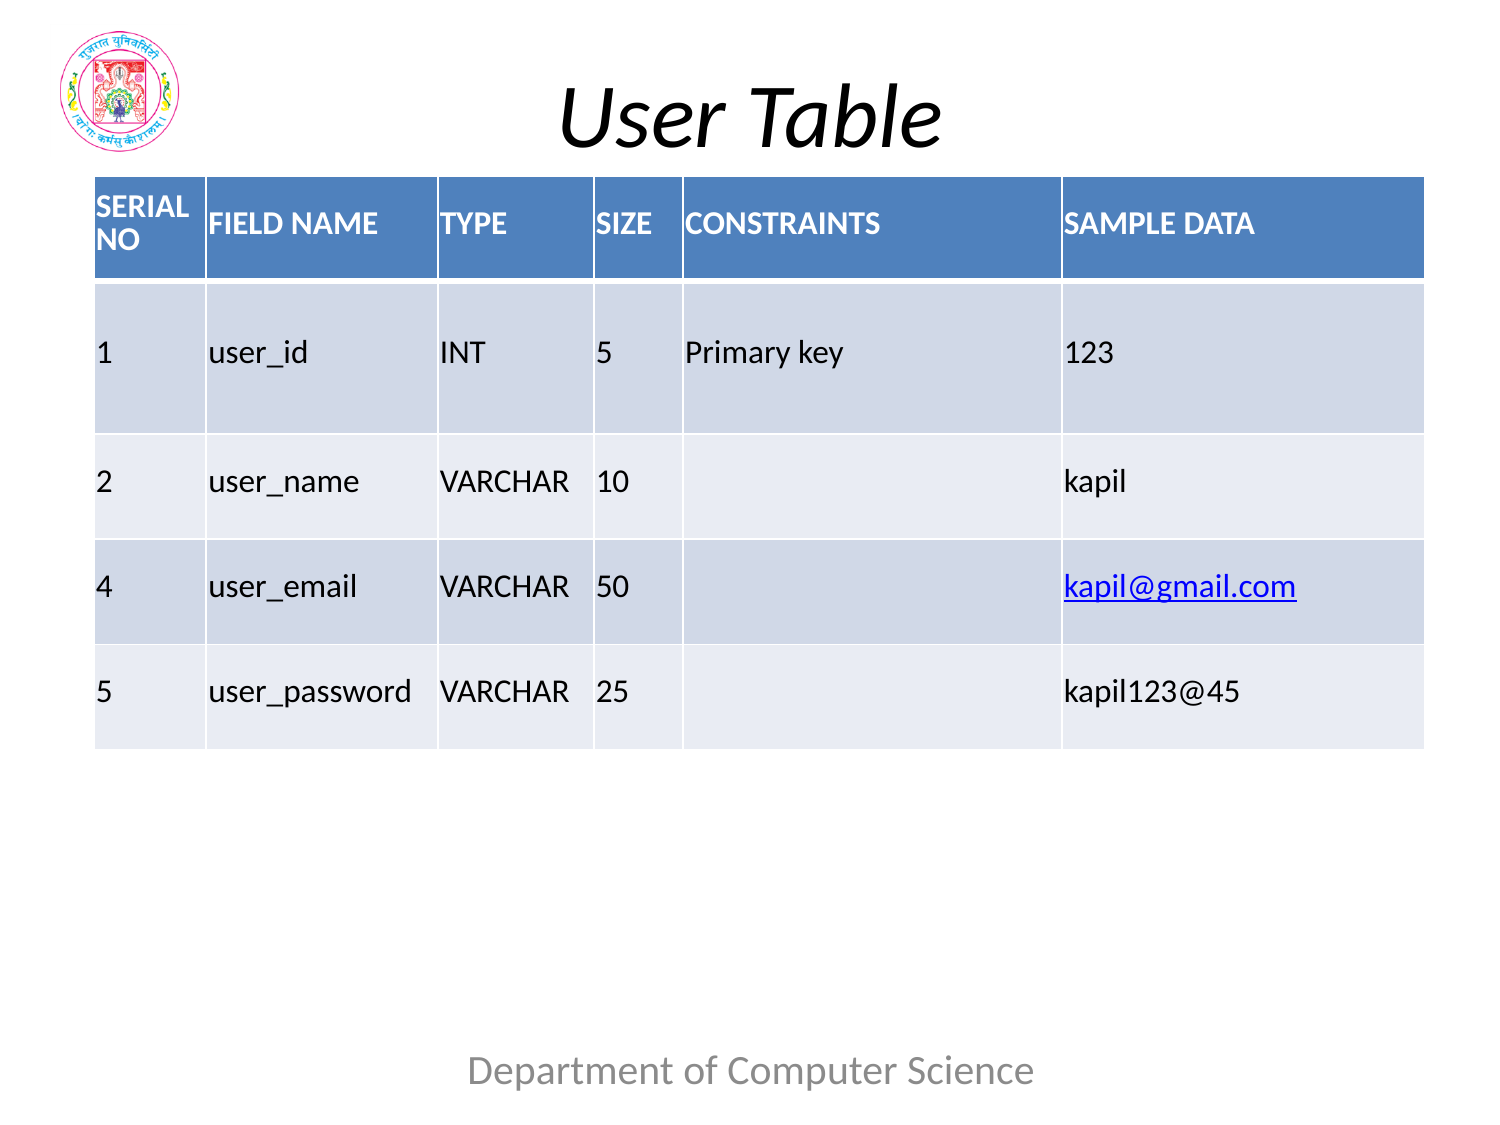

# User Table
| SERIAL NO | FIELD NAME | TYPE | SIZE | CONSTRAINTS | SAMPLE DATA |
| --- | --- | --- | --- | --- | --- |
| 1 | user\_id | INT | 5 | Primary key | 123 |
| 2 | user\_name | VARCHAR | 10 |  | kapil |
| 4 | user\_email | VARCHAR | 50 |  | kapil@gmail.com |
| 5 | user\_password | VARCHAR | 25 |  | kapil123@45 |
Department of Computer Science
22